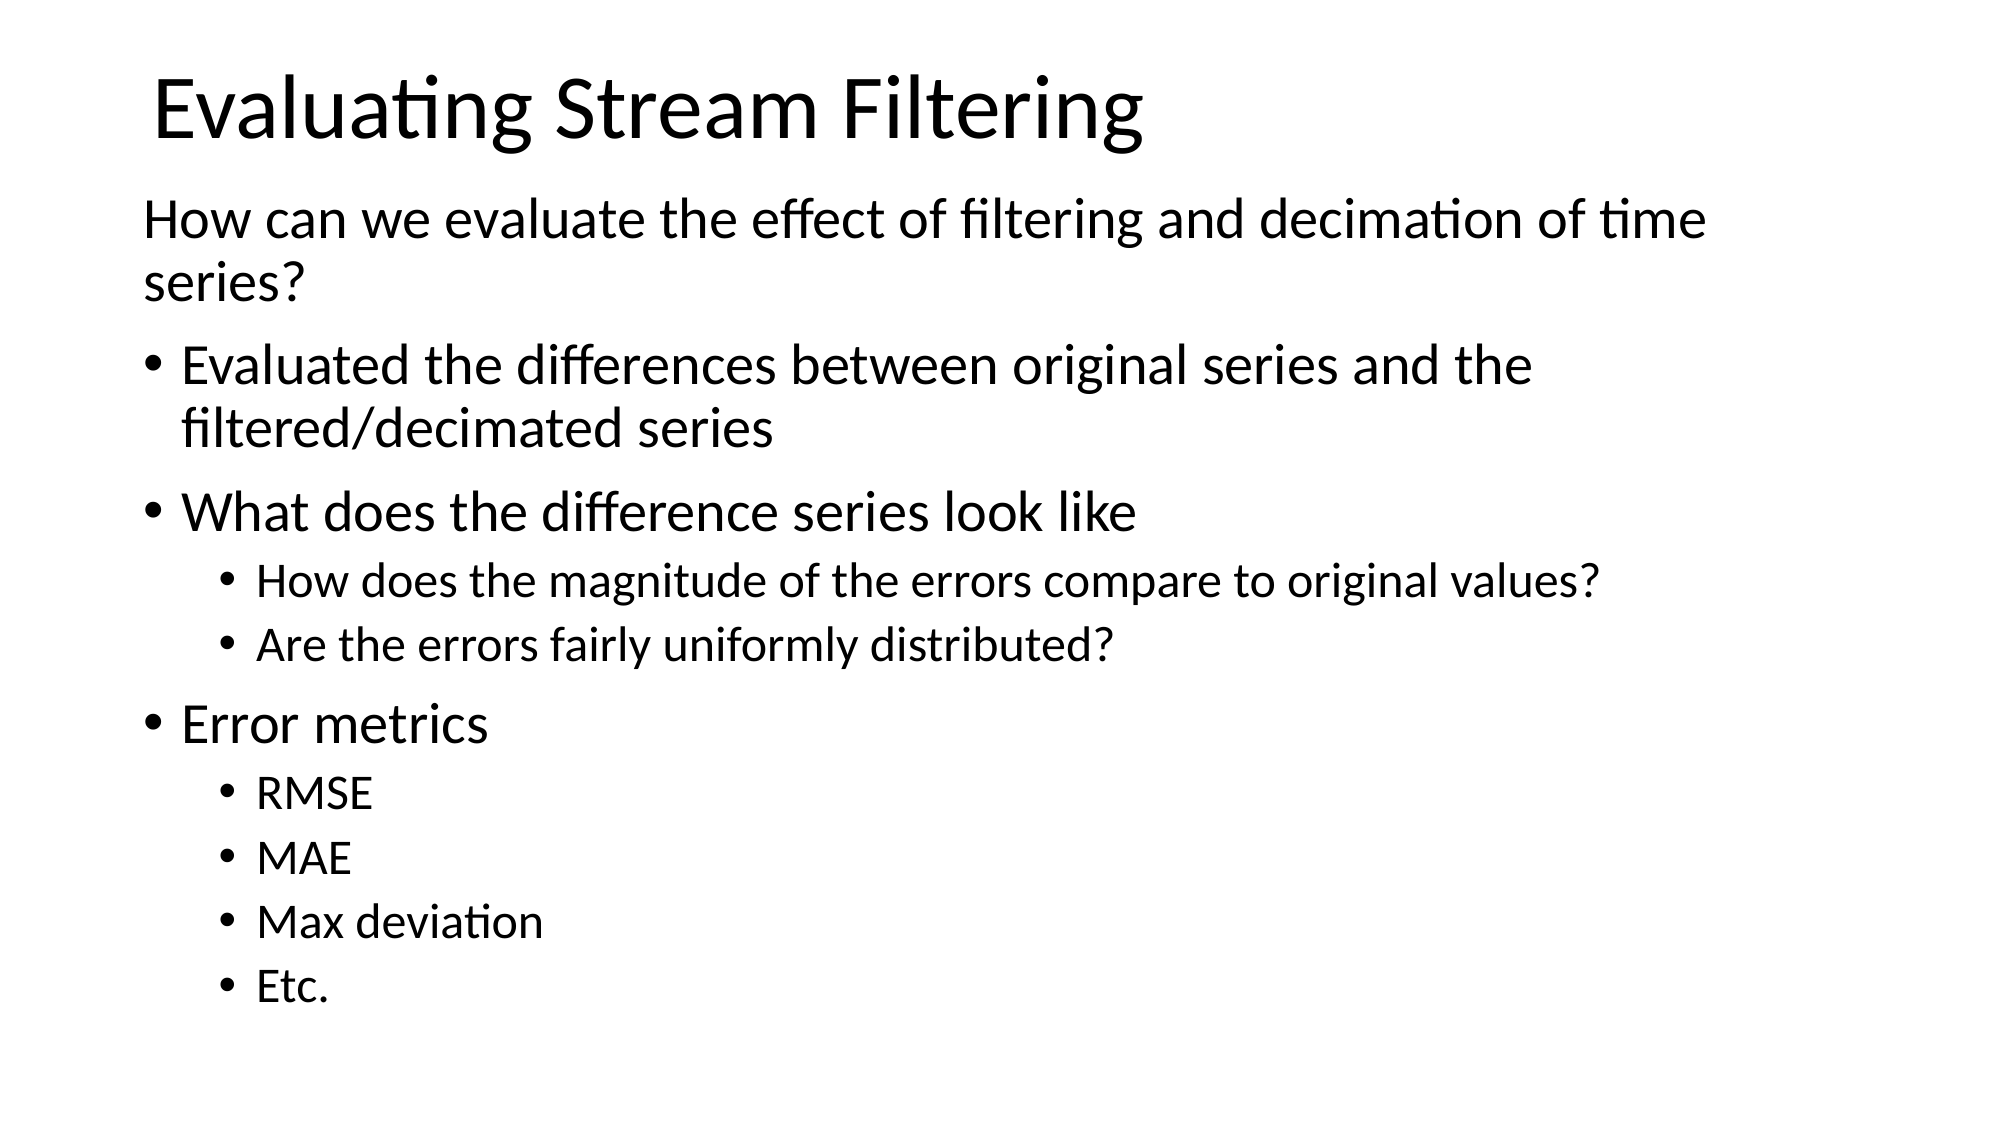

Evaluating Stream Filtering
How can we evaluate the effect of filtering and decimation of time series?
Evaluated the differences between original series and the filtered/decimated series
What does the difference series look like
How does the magnitude of the errors compare to original values?
Are the errors fairly uniformly distributed?
Error metrics
RMSE
MAE
Max deviation
Etc.